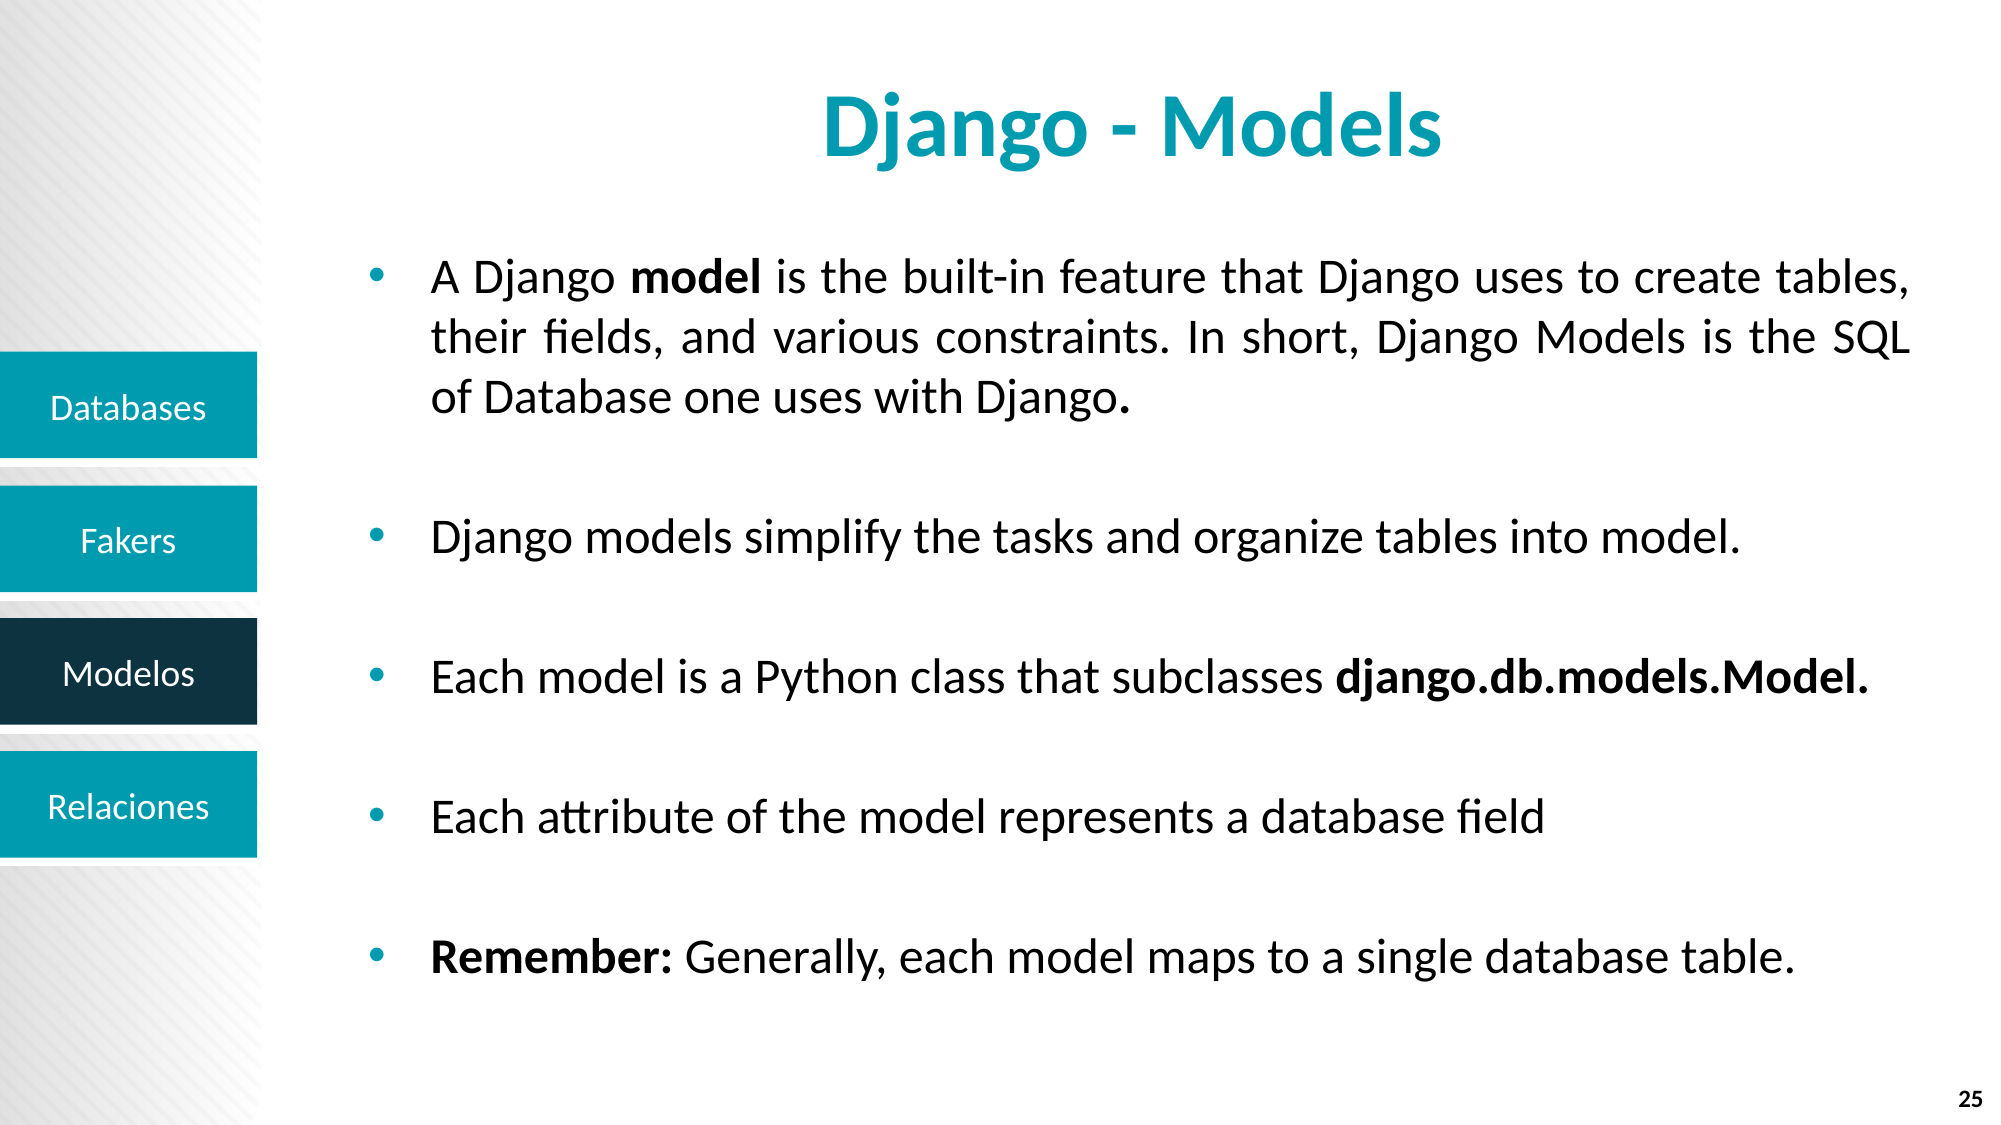

# Django - Models
A Django model is the built-in feature that Django uses to create tables, their fields, and various constraints. In short, Django Models is the SQL of Database one uses with Django.

Django models simplify the tasks and organize tables into model.

Each model is a Python class that subclasses django.db.models.Model.

Each attribute of the model represents a database field

Remember: Generally, each model maps to a single database table.
25